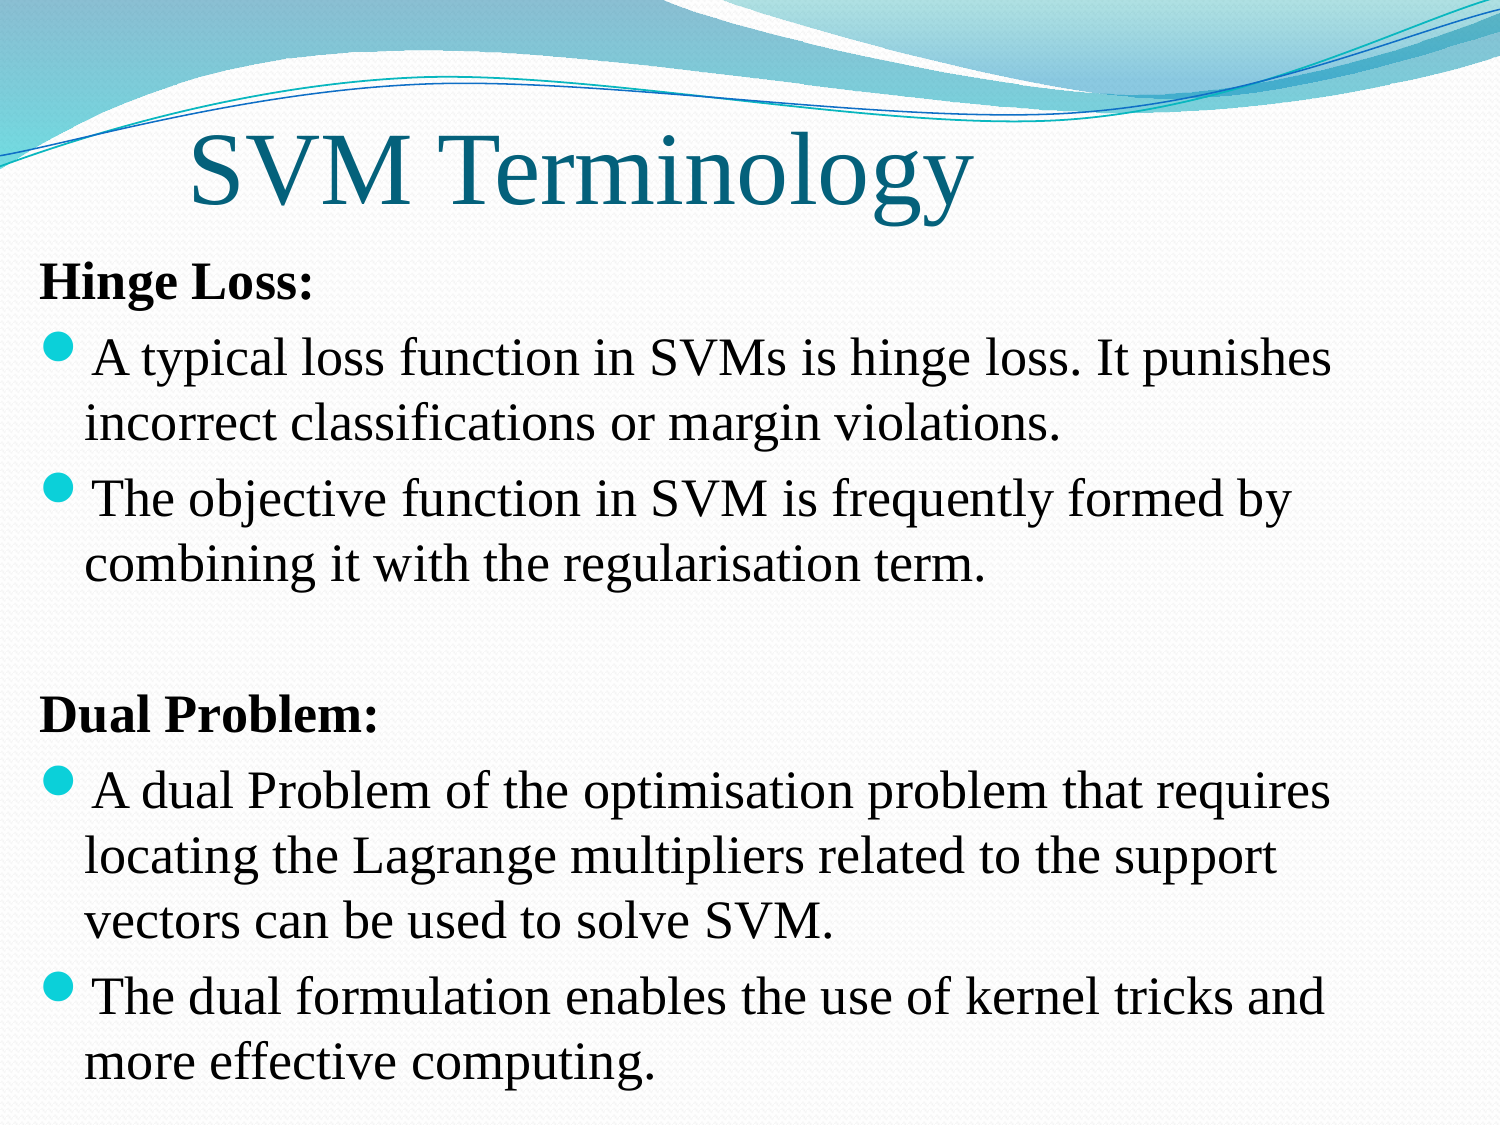

# SVM Terminology
Hinge Loss:
A typical loss function in SVMs is hinge loss. It punishes incorrect classifications or margin violations.
The objective function in SVM is frequently formed by combining it with the regularisation term.

Dual Problem:
A dual Problem of the optimisation problem that requires locating the Lagrange multipliers related to the support vectors can be used to solve SVM.
The dual formulation enables the use of kernel tricks and more effective computing.